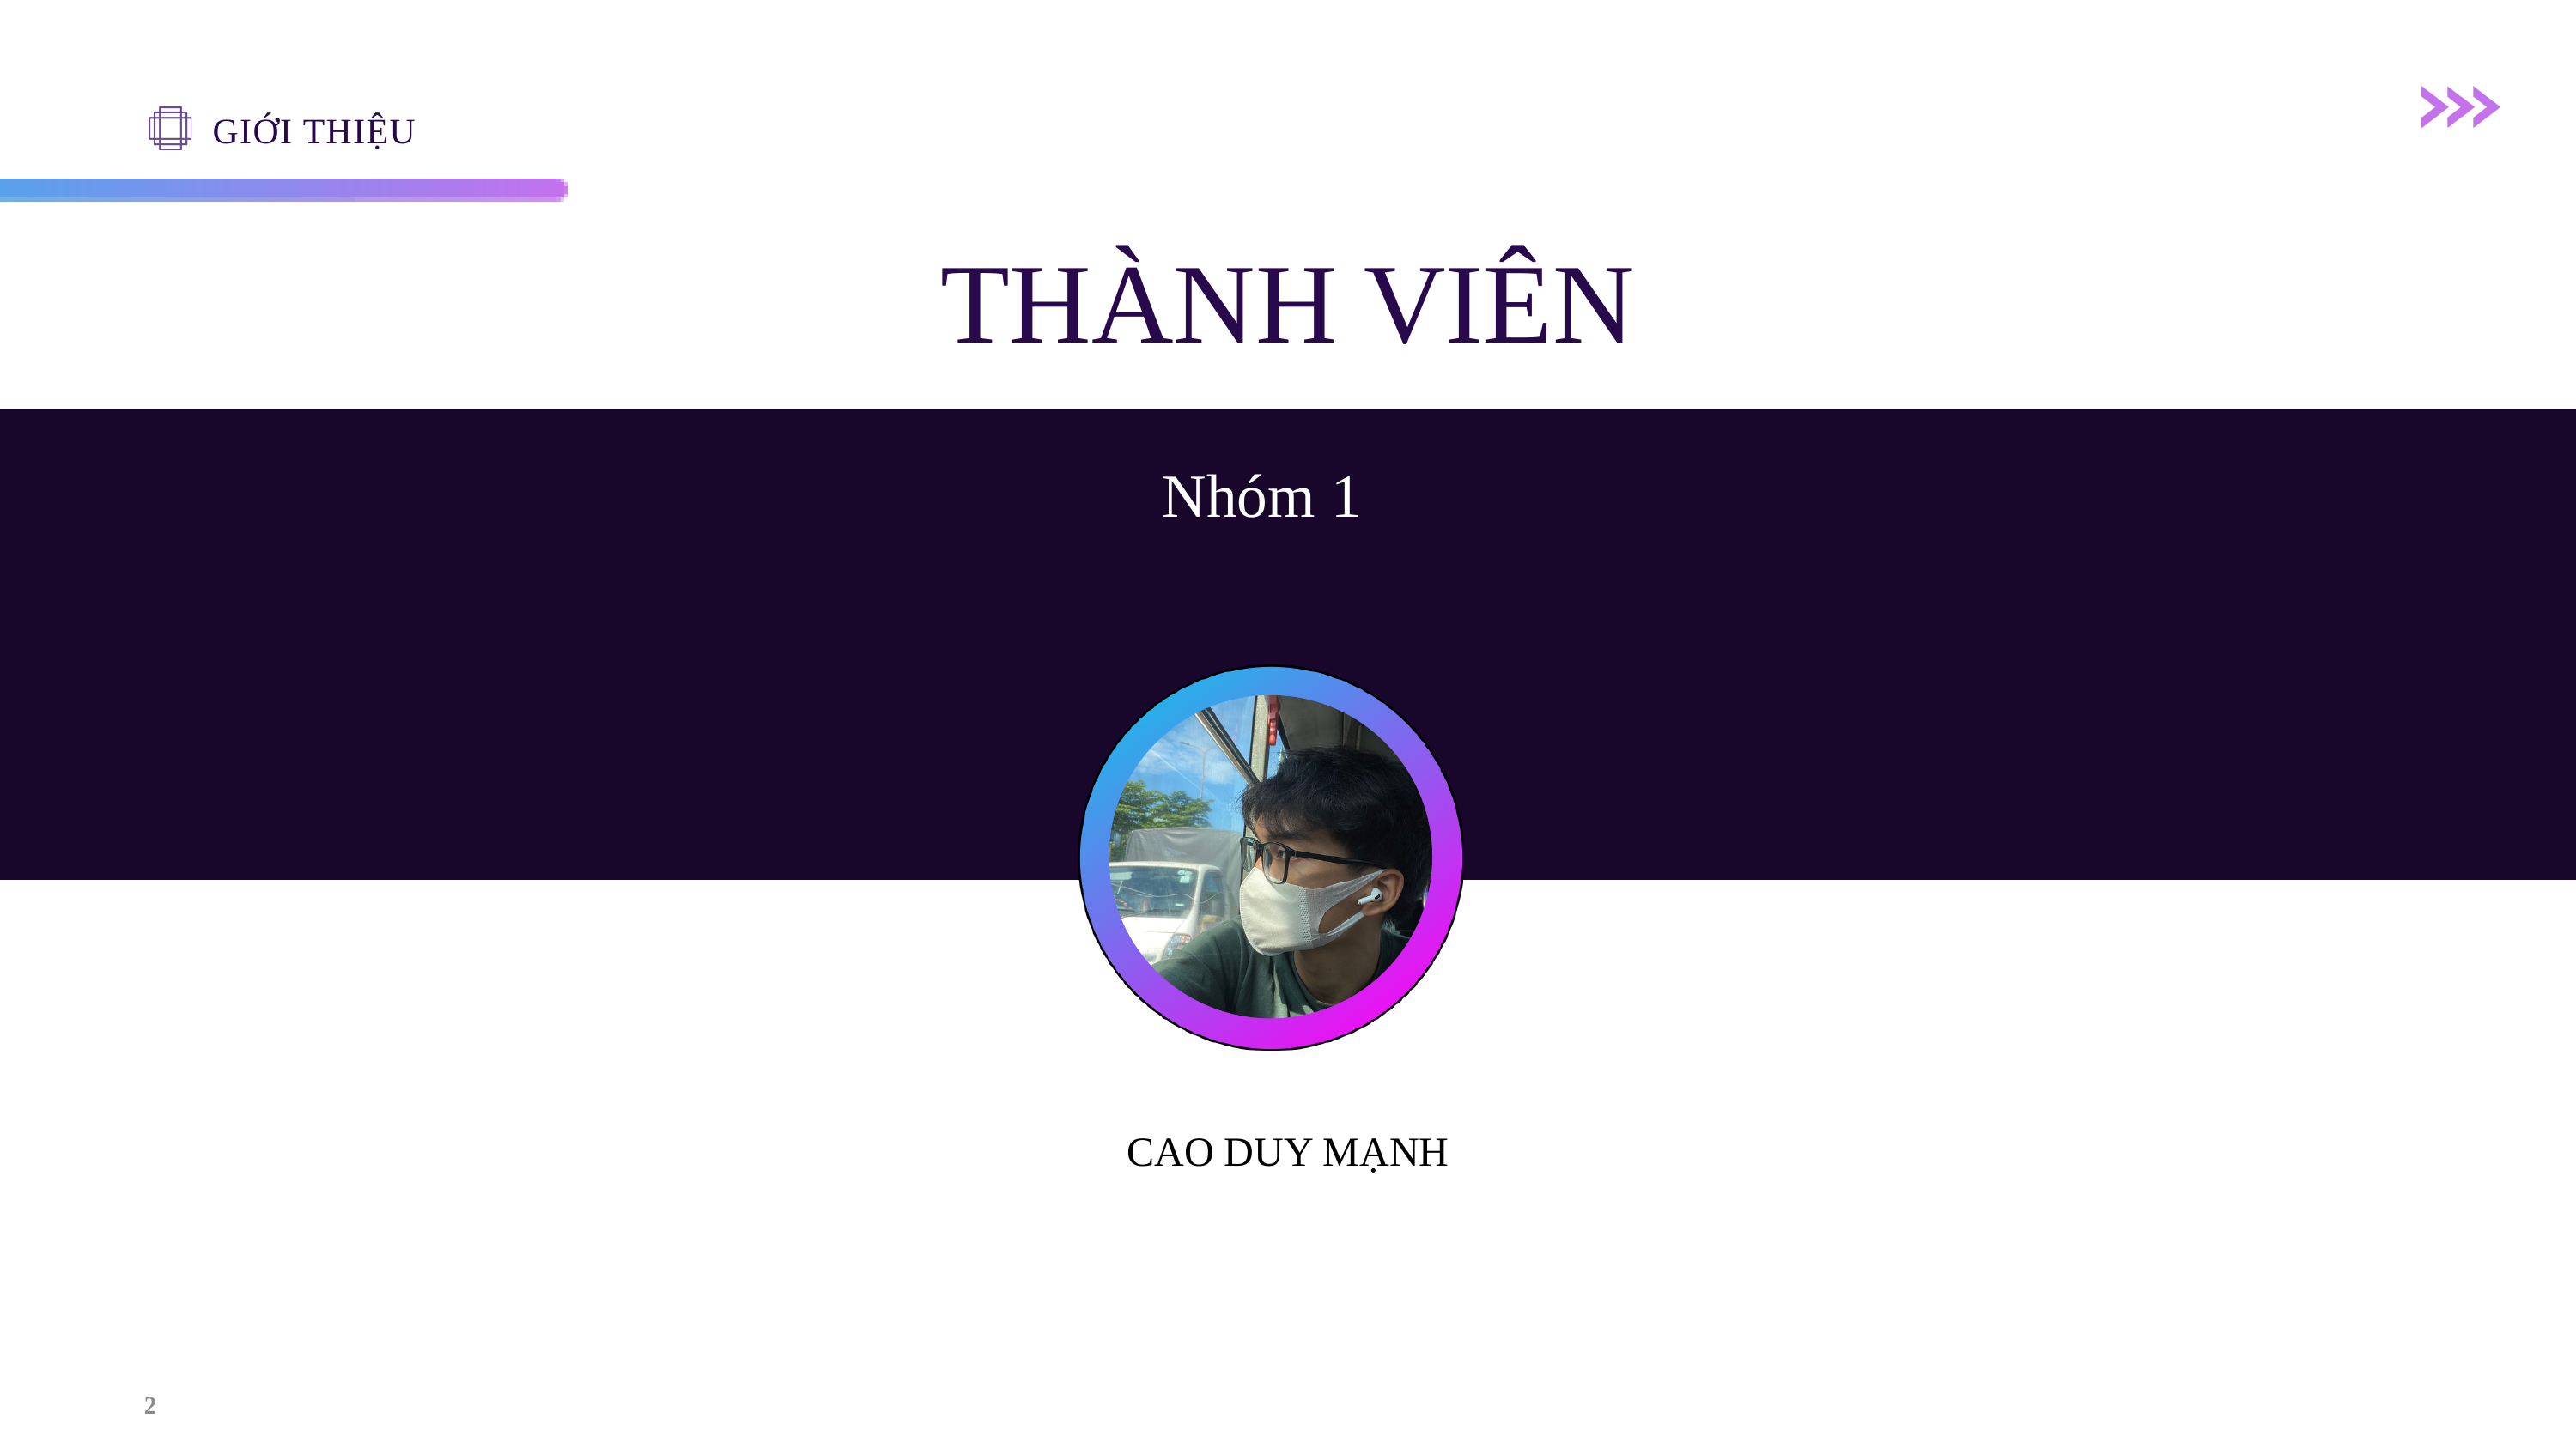

GIỚI THIỆU

THÀNH VIÊN

 Nhóm 1

CAO DUY MẠNH
2